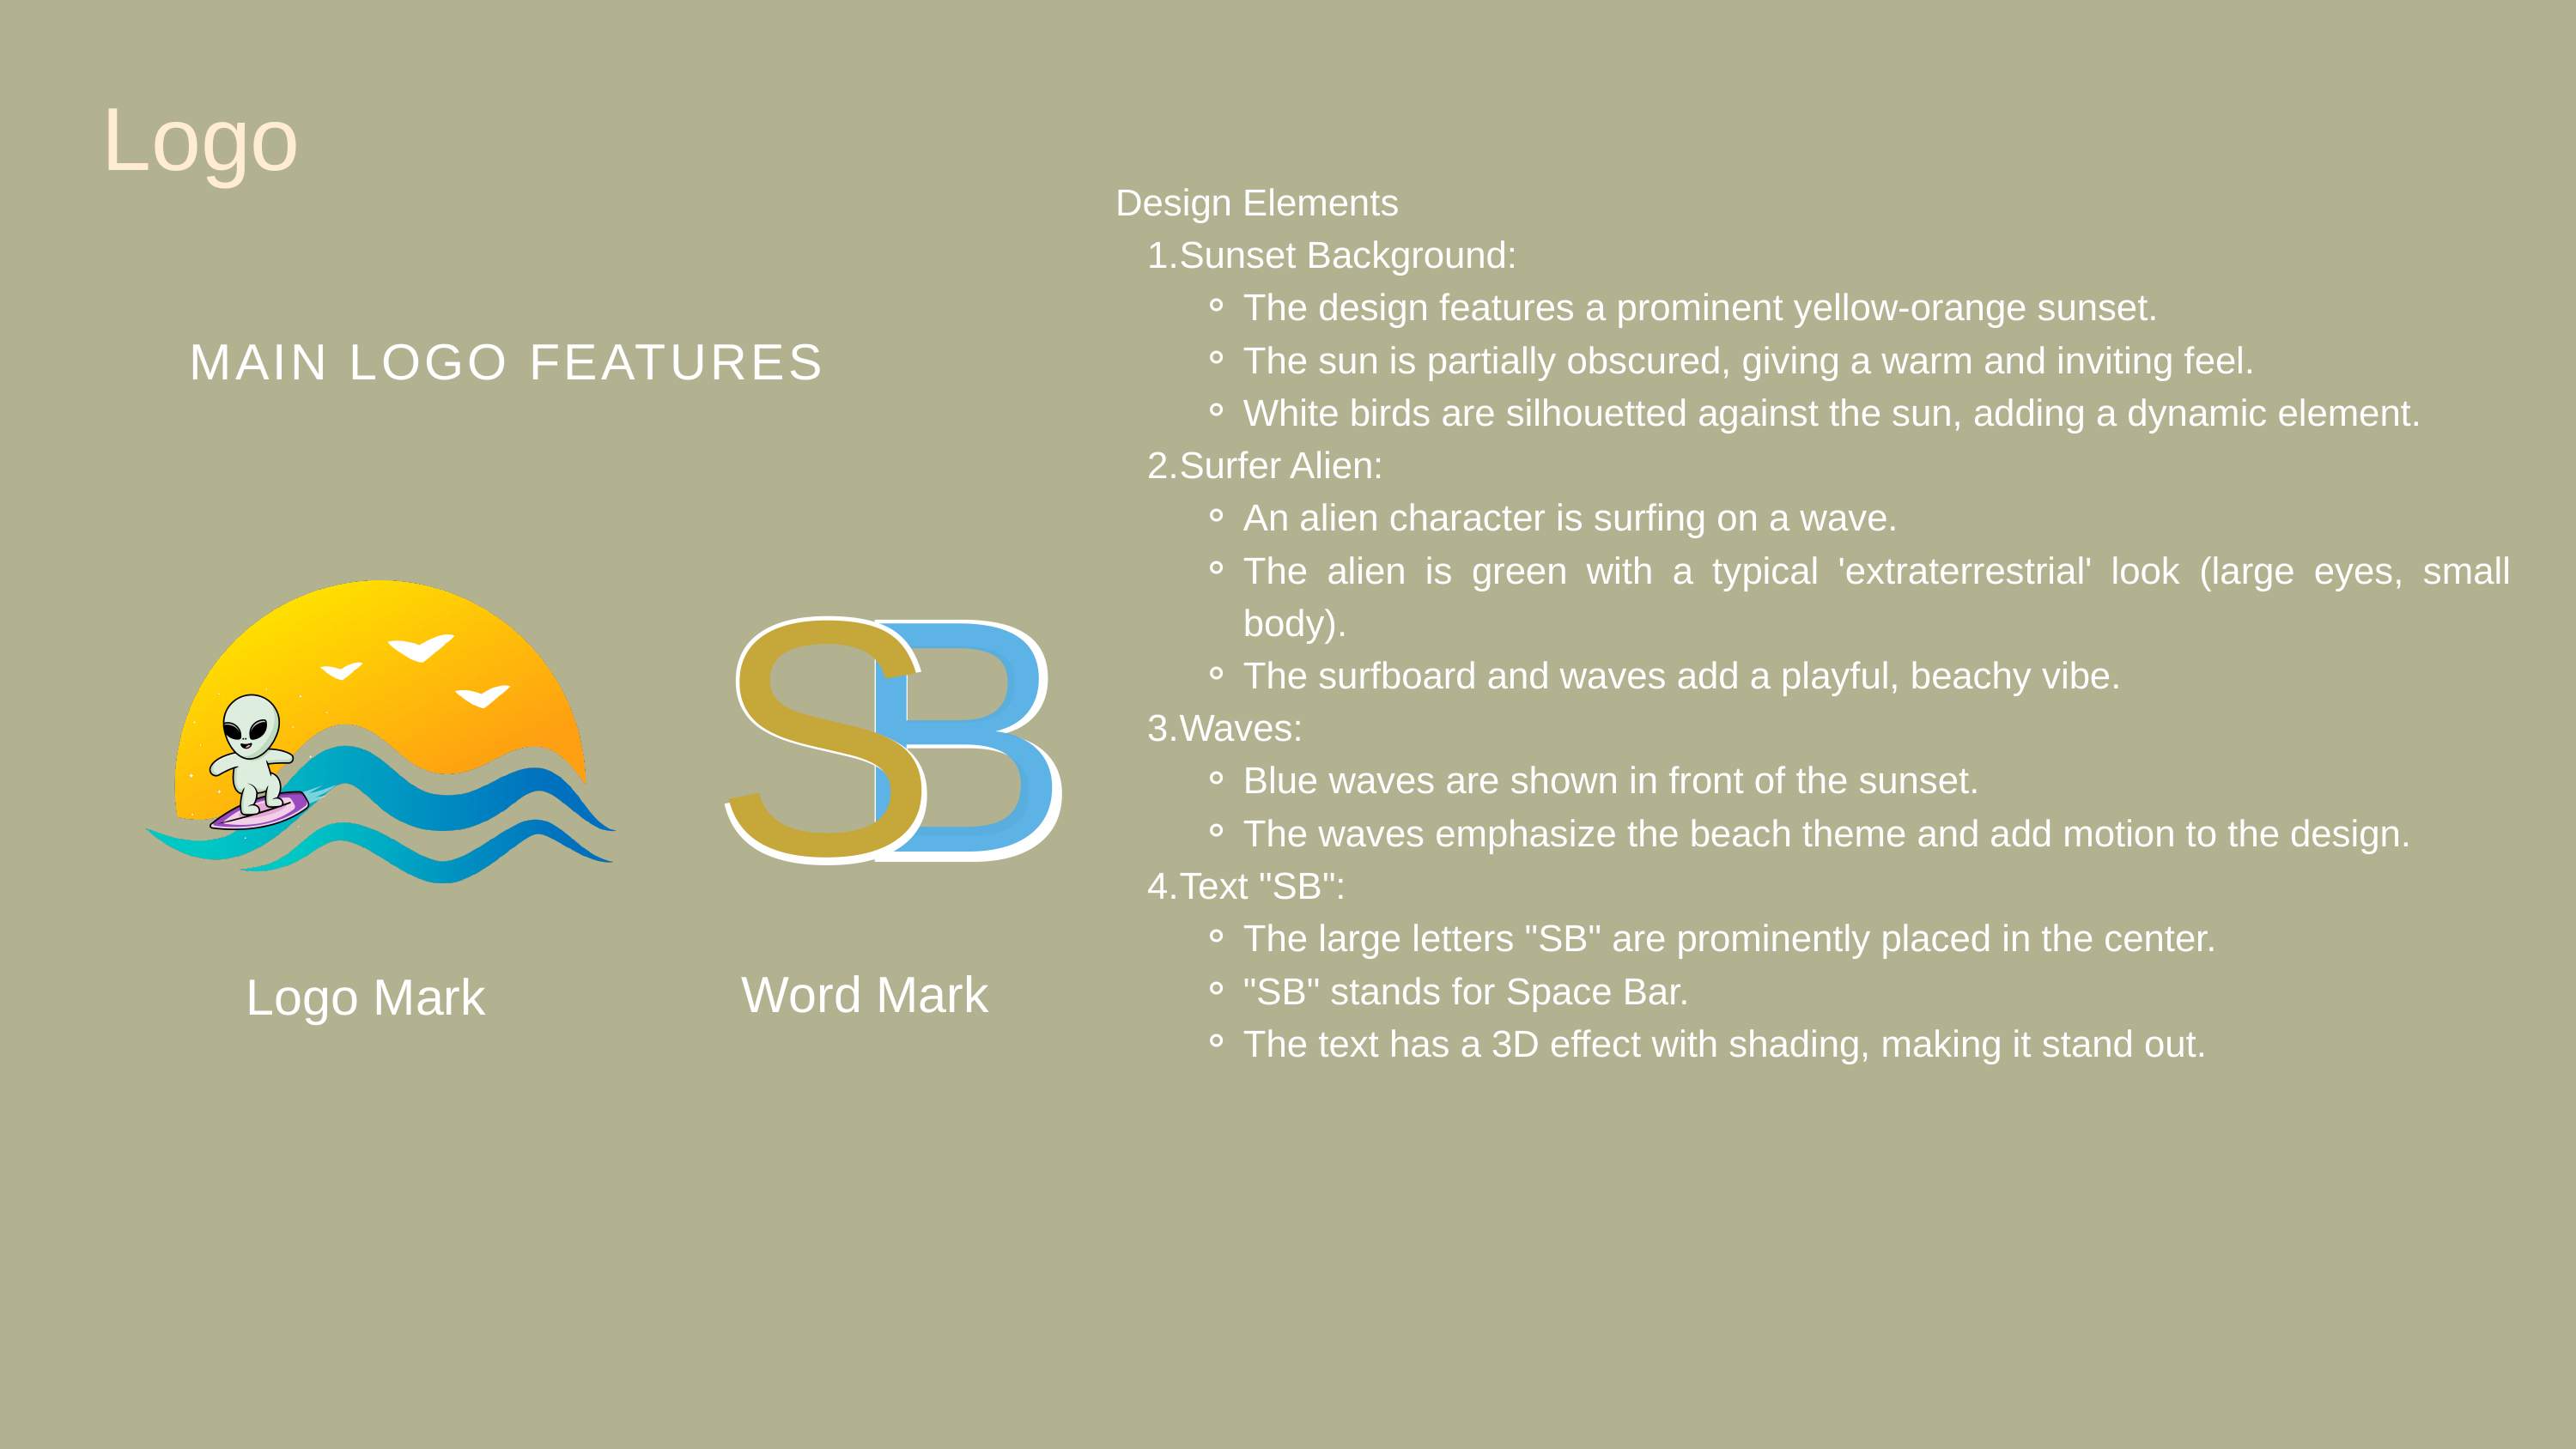

Logo
Design Elements
Sunset Background:
The design features a prominent yellow-orange sunset.
The sun is partially obscured, giving a warm and inviting feel.
White birds are silhouetted against the sun, adding a dynamic element.
Surfer Alien:
An alien character is surfing on a wave.
The alien is green with a typical 'extraterrestrial' look (large eyes, small body).
The surfboard and waves add a playful, beachy vibe.
Waves:
Blue waves are shown in front of the sunset.
The waves emphasize the beach theme and add motion to the design.
Text "SB":
The large letters "SB" are prominently placed in the center.
"SB" stands for Space Bar.
The text has a 3D effect with shading, making it stand out.

MAIN LOGO FEATURES
S
B
S
B

Word Mark
Logo Mark